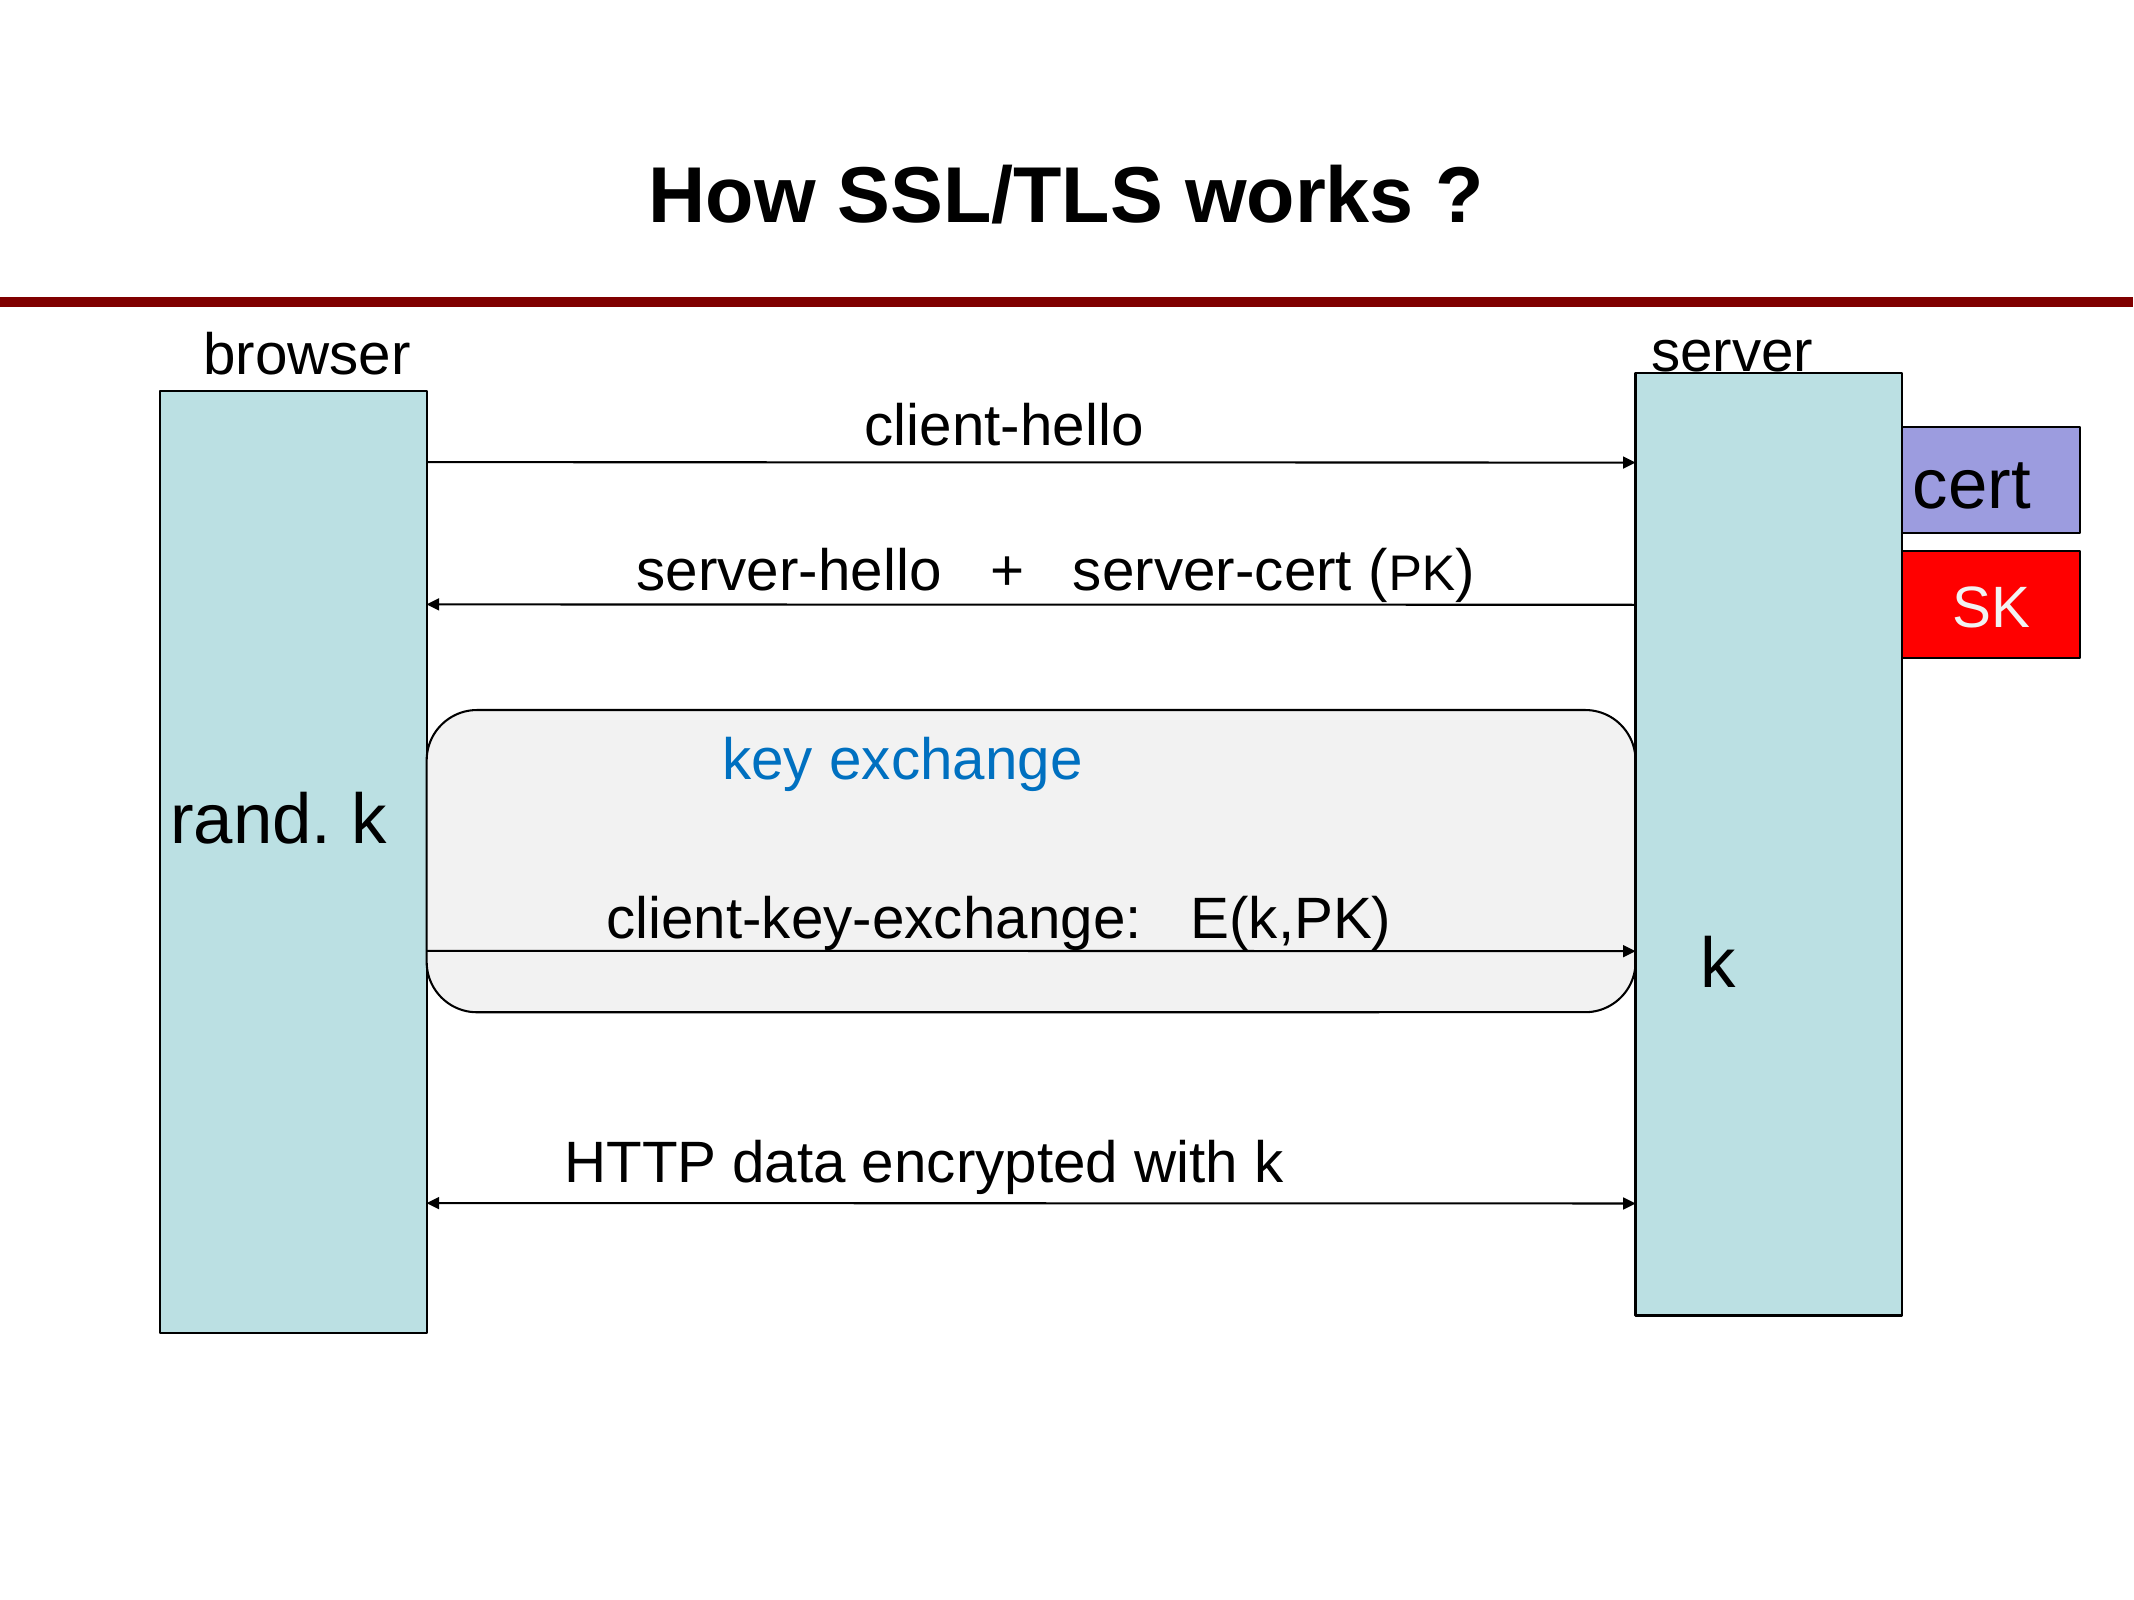

# How SSL/TLS works ?
server
browser

client-hello

cert
server-hello   +   server-cert (PK)

SK

key exchange
rand. k
 client-key-exchange:   E(k,PK)
k

HTTP data encrypted with k